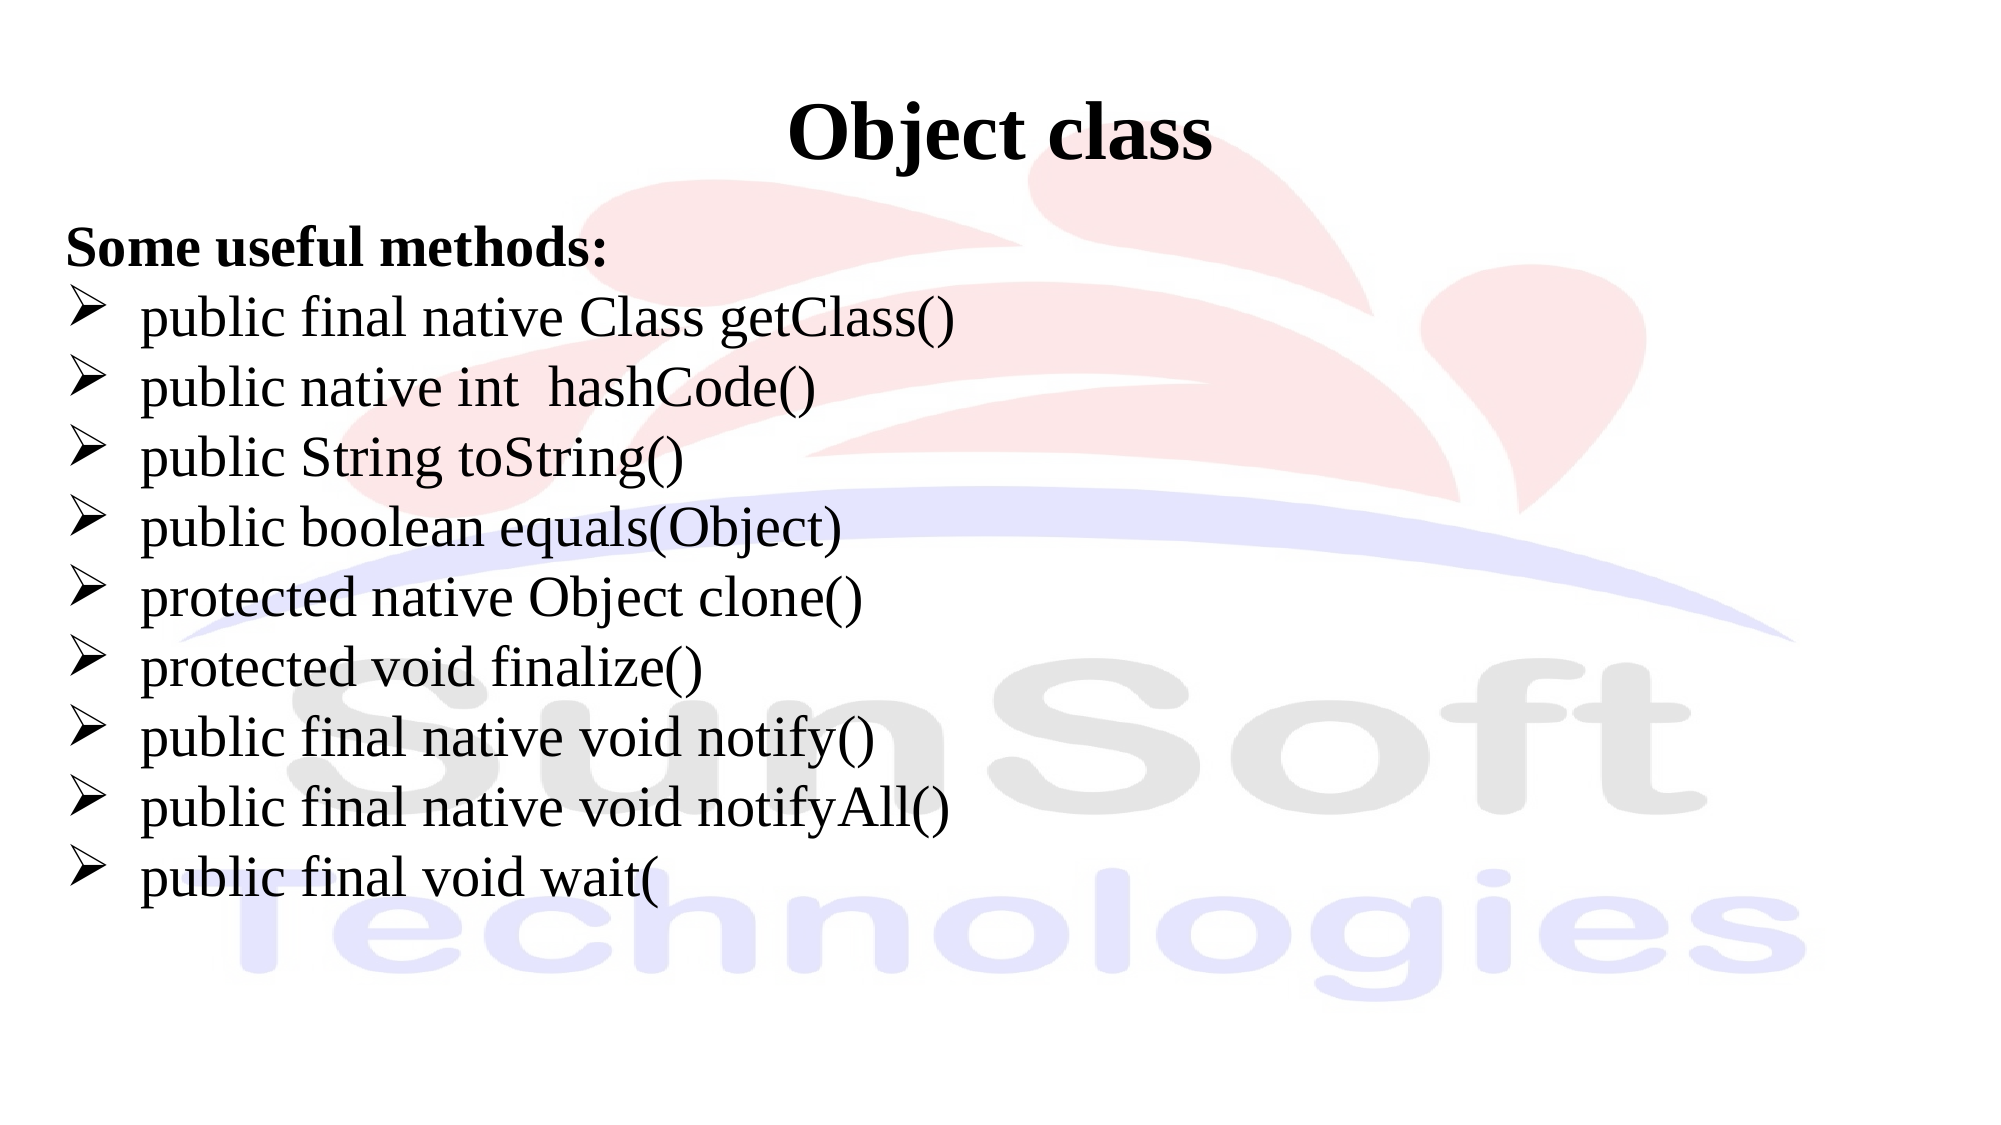

Object class
Some useful methods:
public final native Class getClass()
public native int  hashCode()
public String toString()
public boolean equals(Object)
protected native Object clone()
protected void finalize()
public final native void notify()
public final native void notifyAll()
public final void wait(